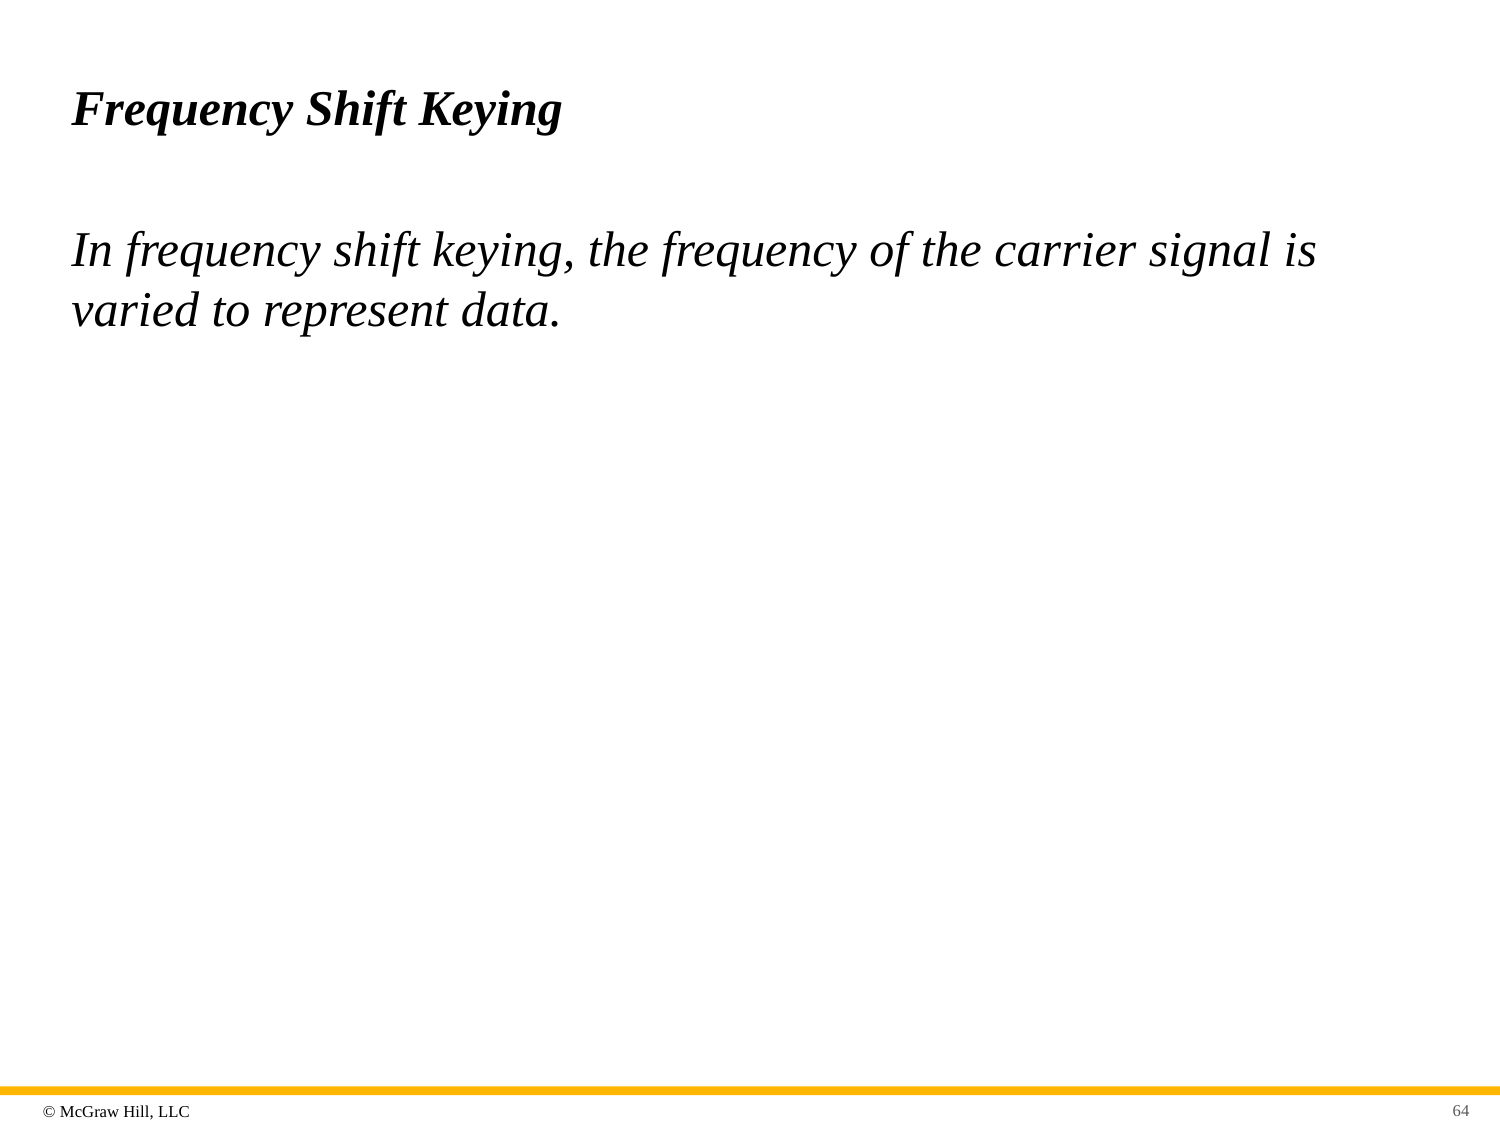

# Frequency Shift Keying
In frequency shift keying, the frequency of the carrier signal is varied to represent data.
64